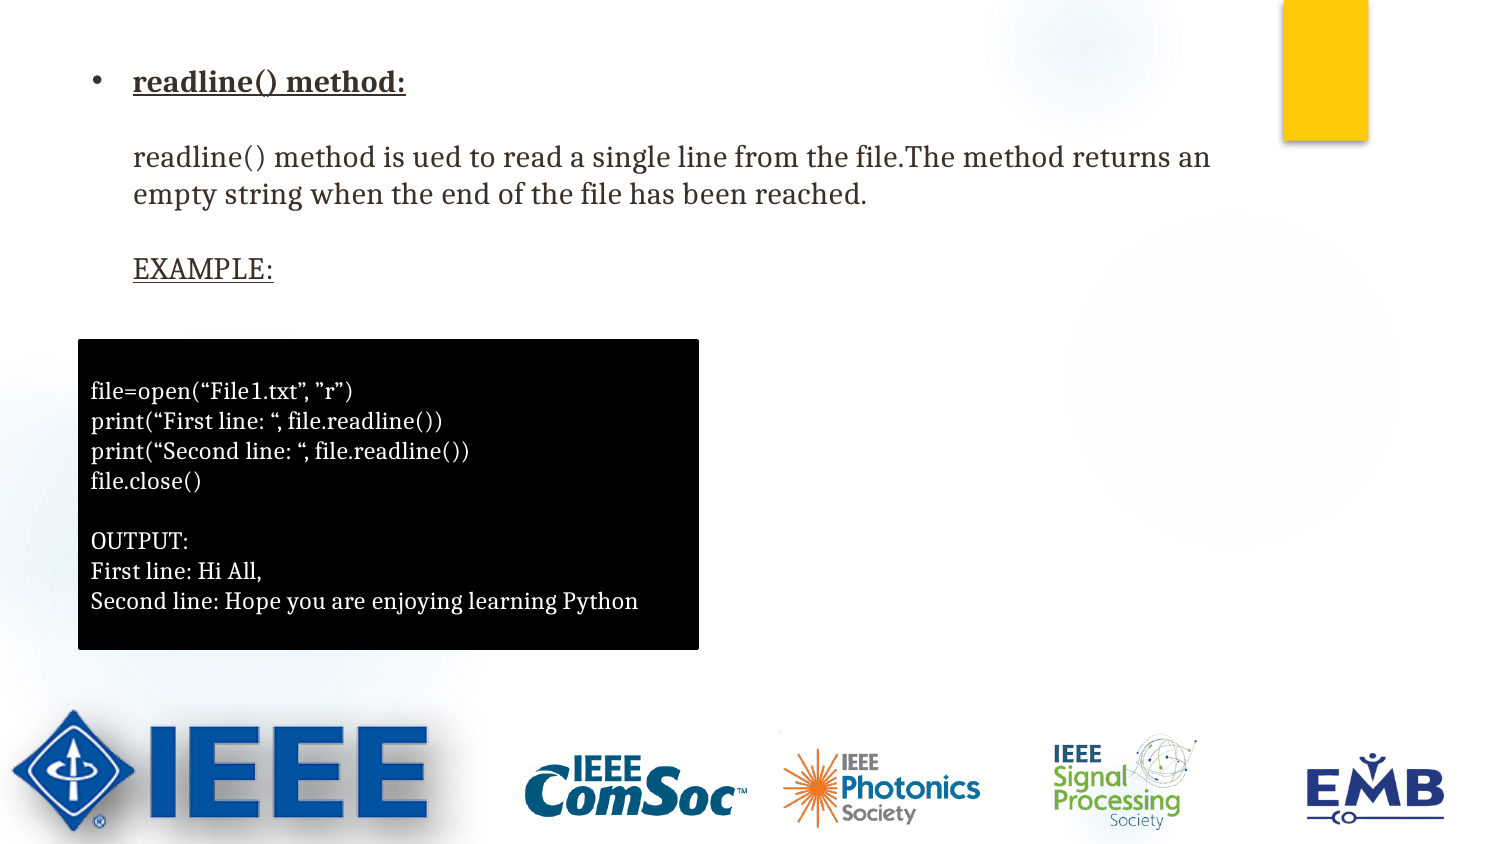

# readline() method: readline() method is ued to read a single line from the file.The method returns an empty string when the end of the file has been reached. EXAMPLE:
file=open(“File1.txt”, ”r”)
print(“First line: “, file.readline())
print(“Second line: “, file.readline())
file.close()

OUTPUT:
First line: Hi All,
Second line: Hope you are enjoying learning Python